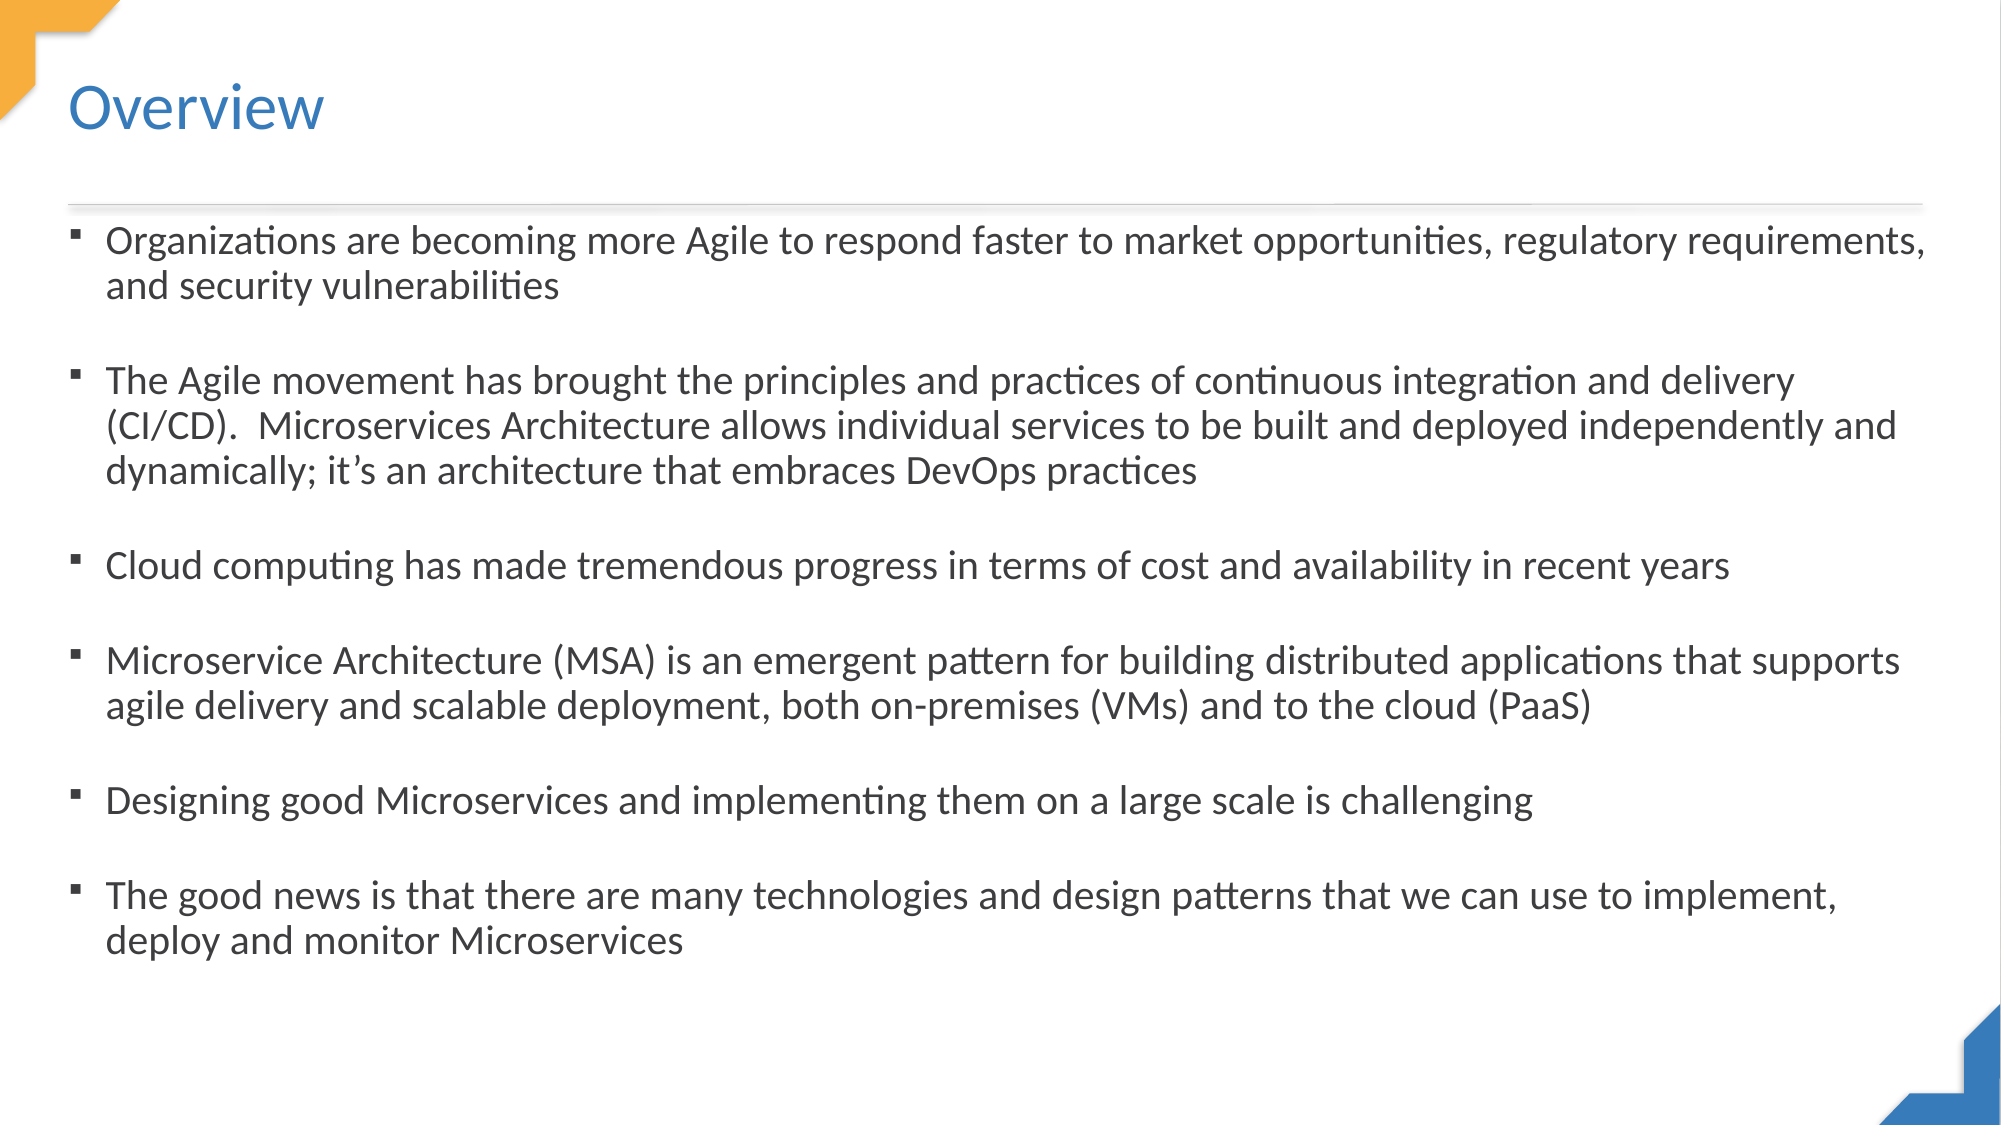

Overview
Organizations are becoming more Agile to respond faster to market opportunities, regulatory requirements, and security vulnerabilities
The Agile movement has brought the principles and practices of continuous integration and delivery (CI/CD).  Microservices Architecture allows individual services to be built and deployed independently and dynamically; it’s an architecture that embraces DevOps practices
Cloud computing has made tremendous progress in terms of cost and availability in recent years
Microservice Architecture (MSA) is an emergent pattern for building distributed applications that supports agile delivery and scalable deployment, both on-premises (VMs) and to the cloud (PaaS)
Designing good Microservices and implementing them on a large scale is challenging
The good news is that there are many technologies and design patterns that we can use to implement, deploy and monitor Microservices